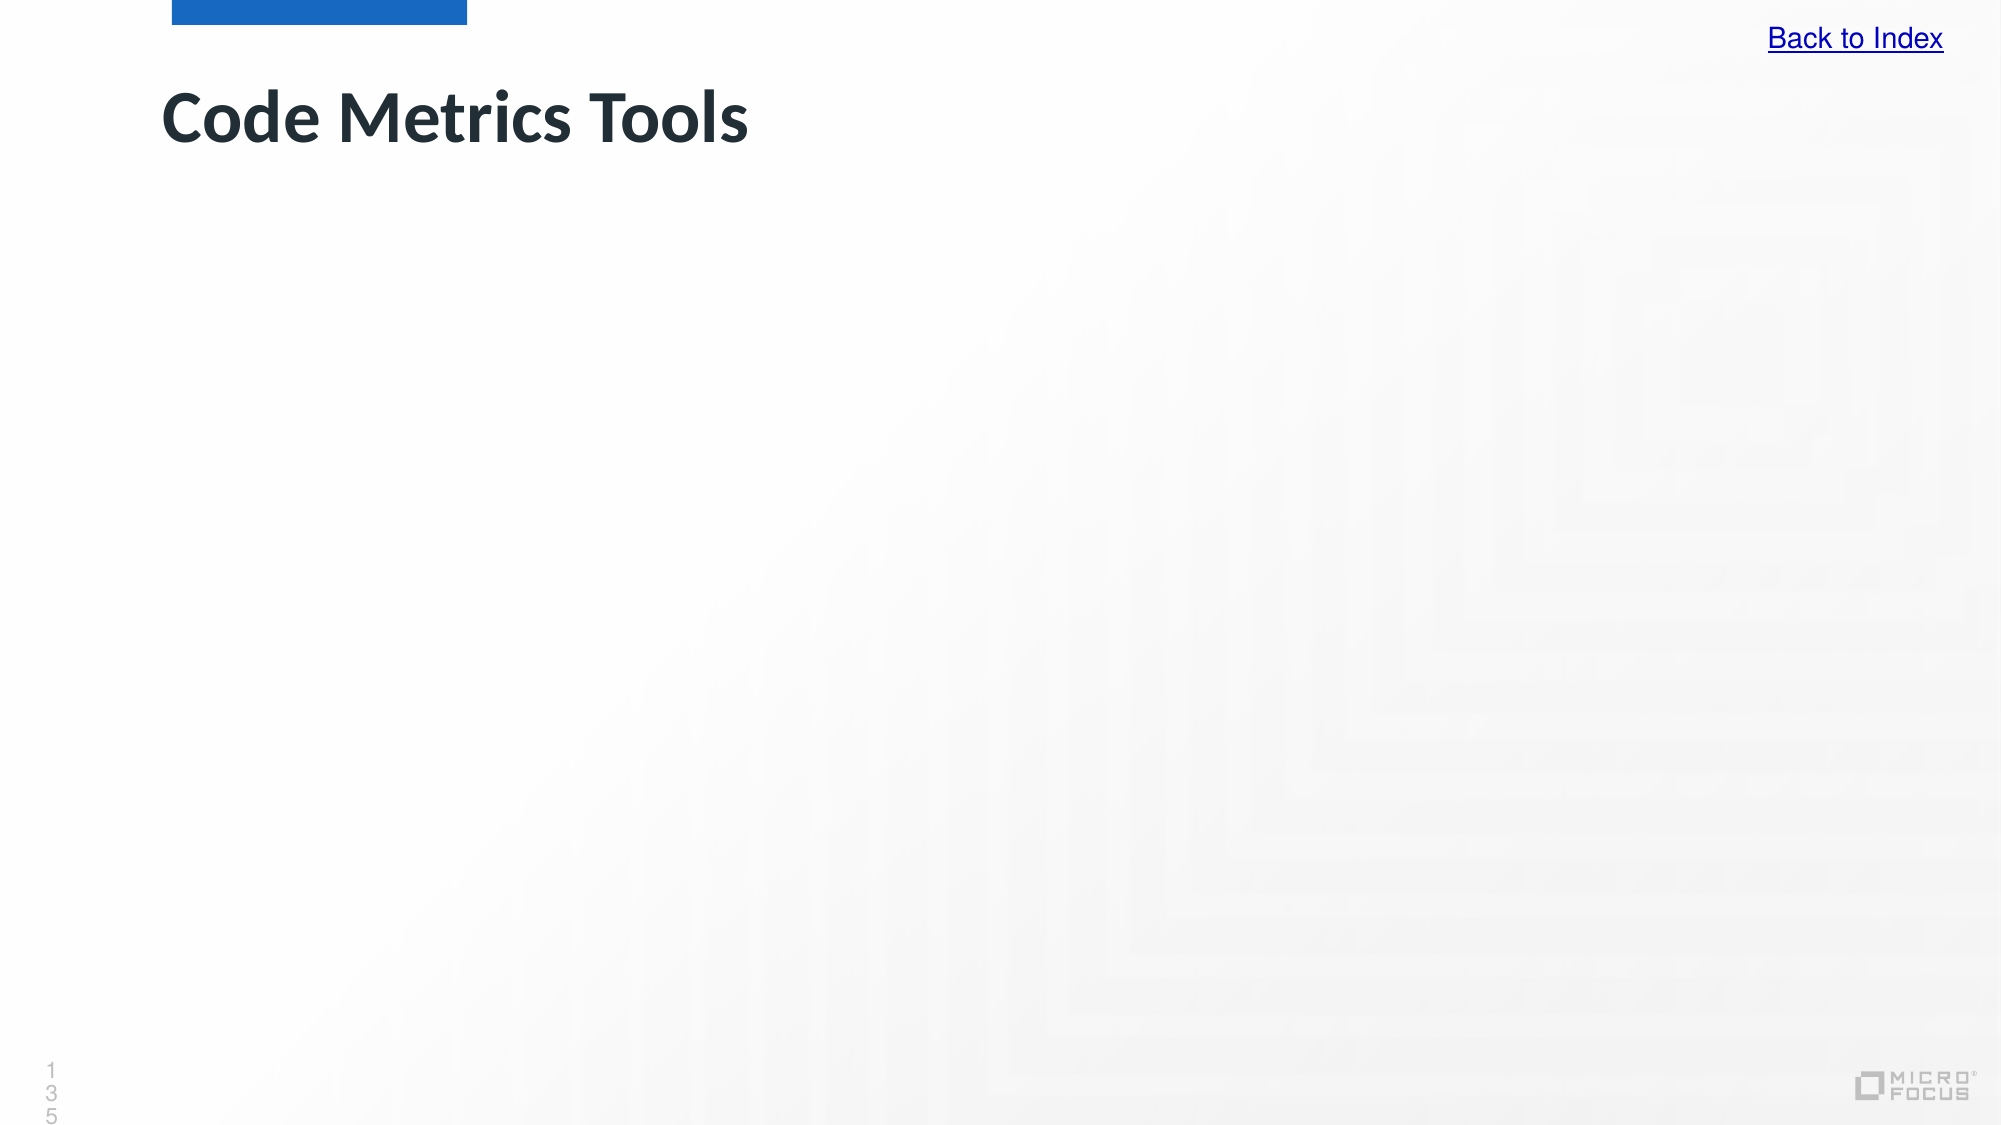

Back to Index
# Code Metrics Tools
135